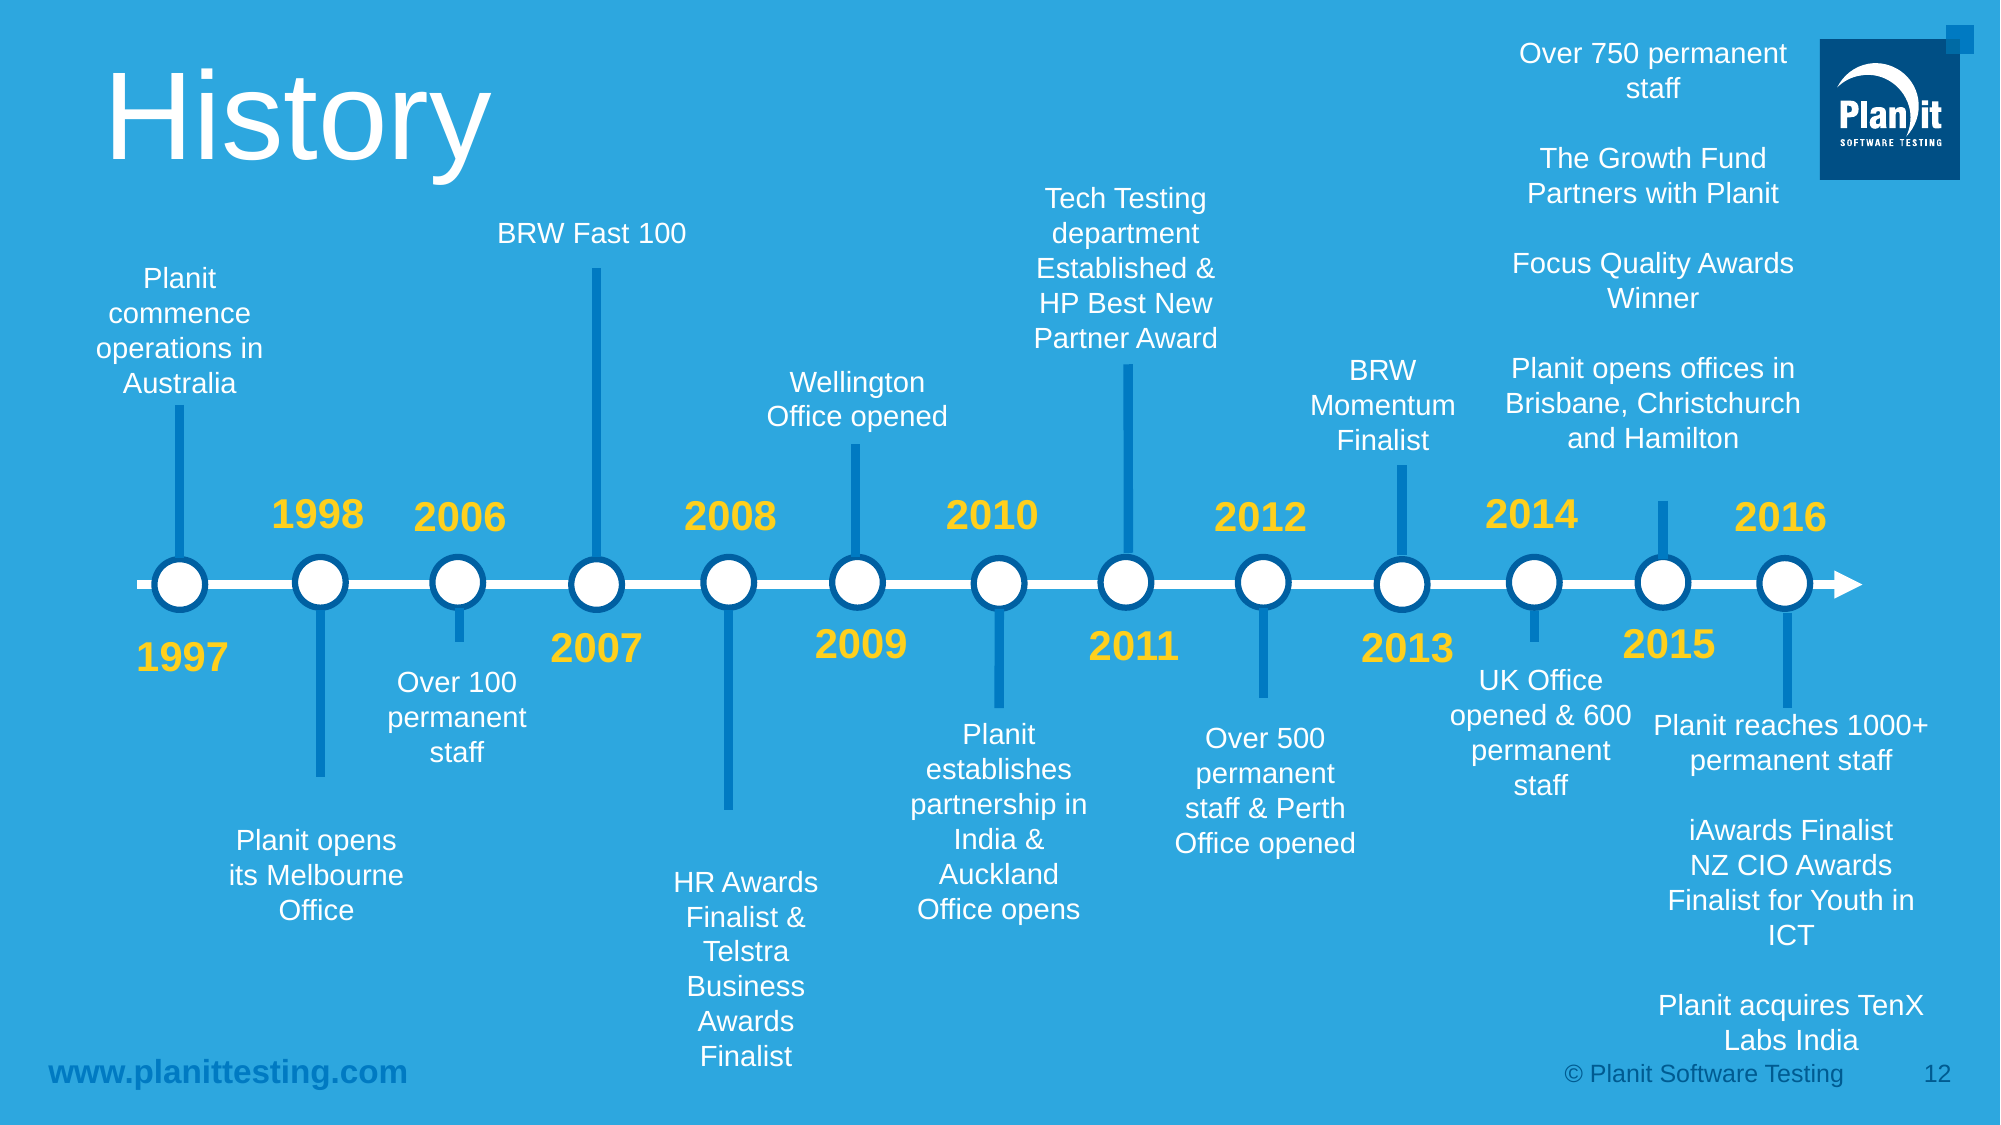

Over 750 permanent staff

The Growth Fund Partners with Planit

Focus Quality Awards Winner

Planit opens offices in Brisbane, Christchurch and Hamilton
# History
Tech Testing department Established & HP Best New Partner Award
BRW Fast 100
Planit commence operations in Australia
BRW Momentum Finalist
Wellington Office opened
1998
2014
2010
2008
2012
2006
2016

2009
2015
2011
2013
2007
1997
UK Office opened & 600 permanent staff
Over 100 permanent staff
Planit reaches 1000+ permanent staff

iAwards Finalist
NZ CIO Awards Finalist for Youth in ICT
Planit acquires TenX Labs India
Planit establishes partnership in India & Auckland Office opens
Over 500 permanent staff & Perth Office opened
Planit opens its Melbourne Office
HR Awards Finalist & Telstra Business Awards Finalist
© Planit Software Testing
12